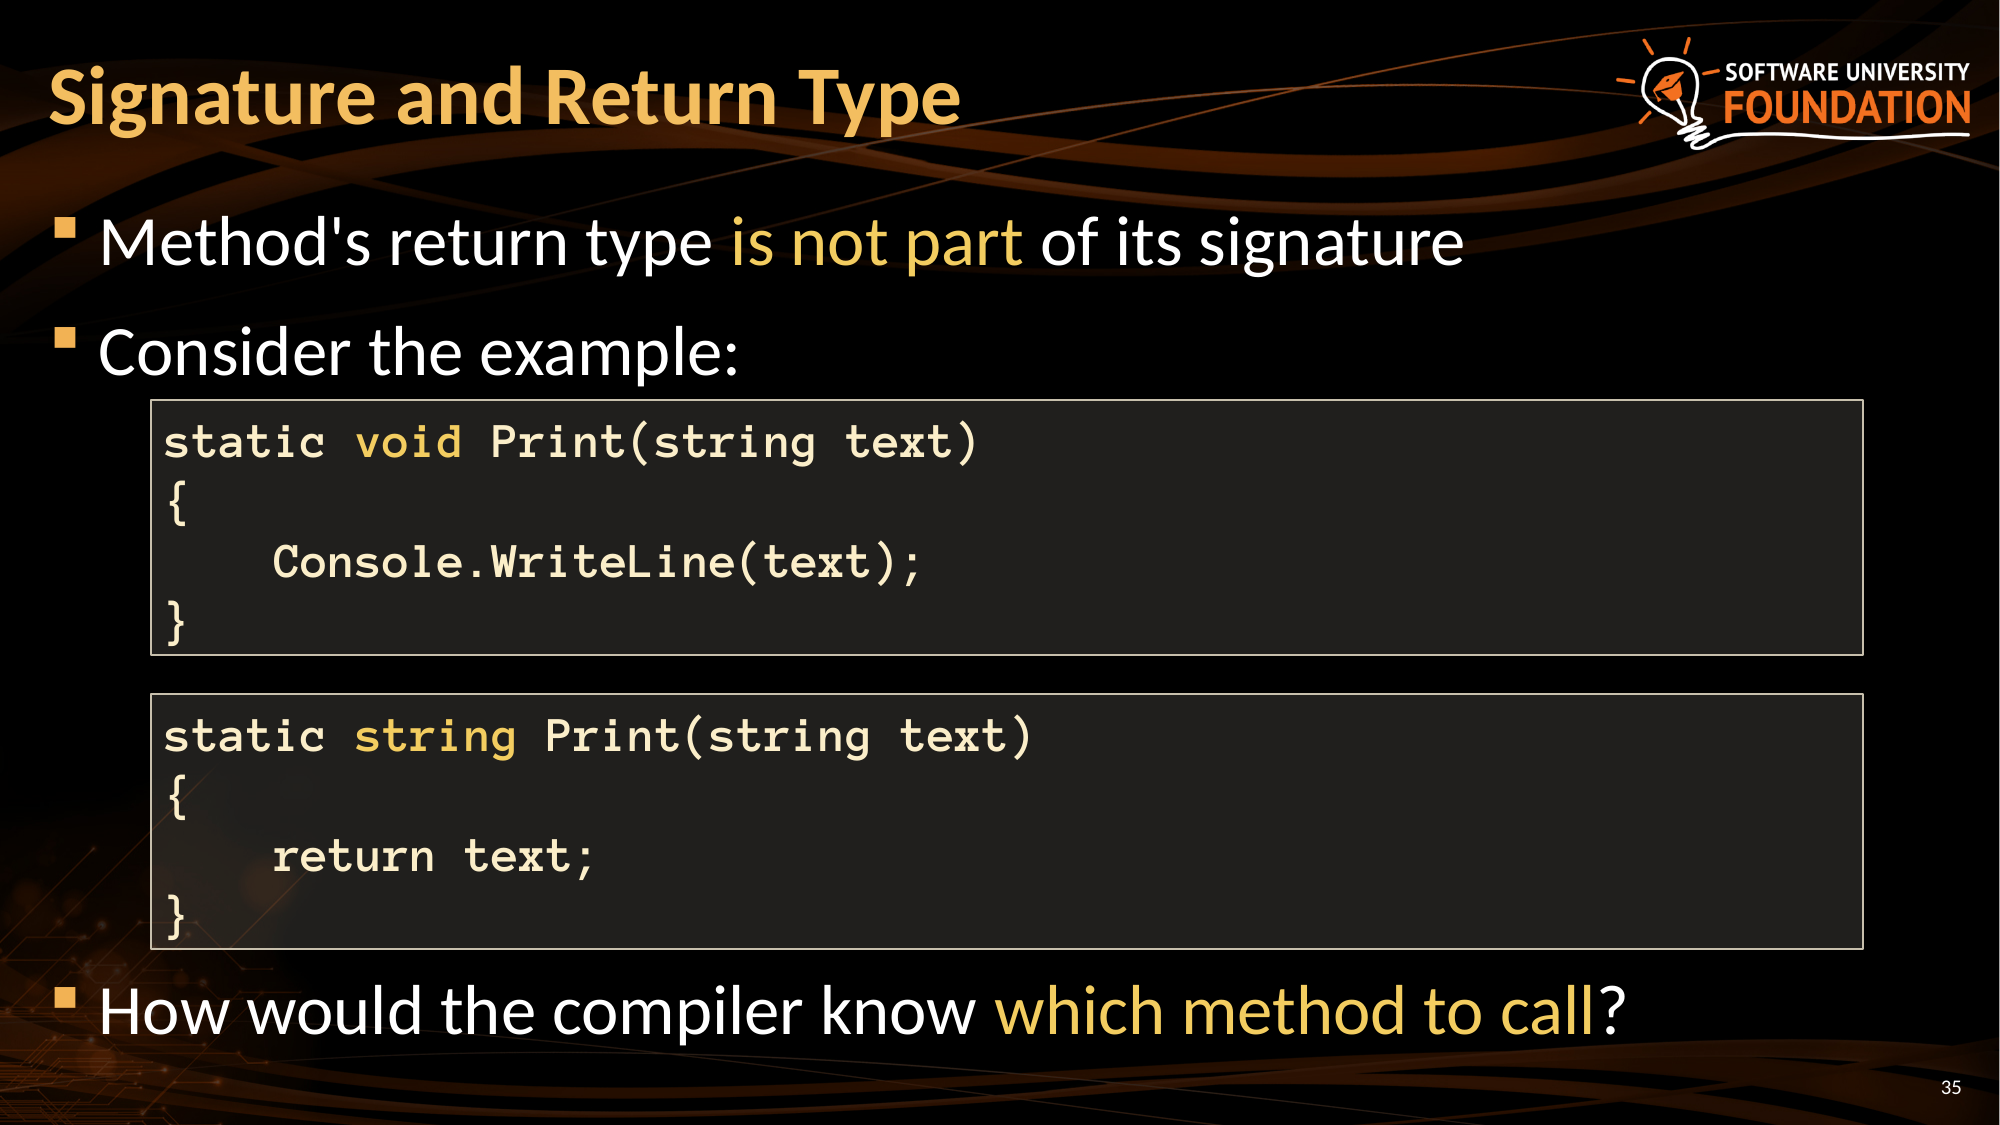

# Signature and Return Type
Method's return type is not part of its signature
Consider the example:

How would the compiler know which method to call?
static void Print(string text)
{
    Console.WriteLine(text);
}
static string Print(string text)
{
    return text;
}
35